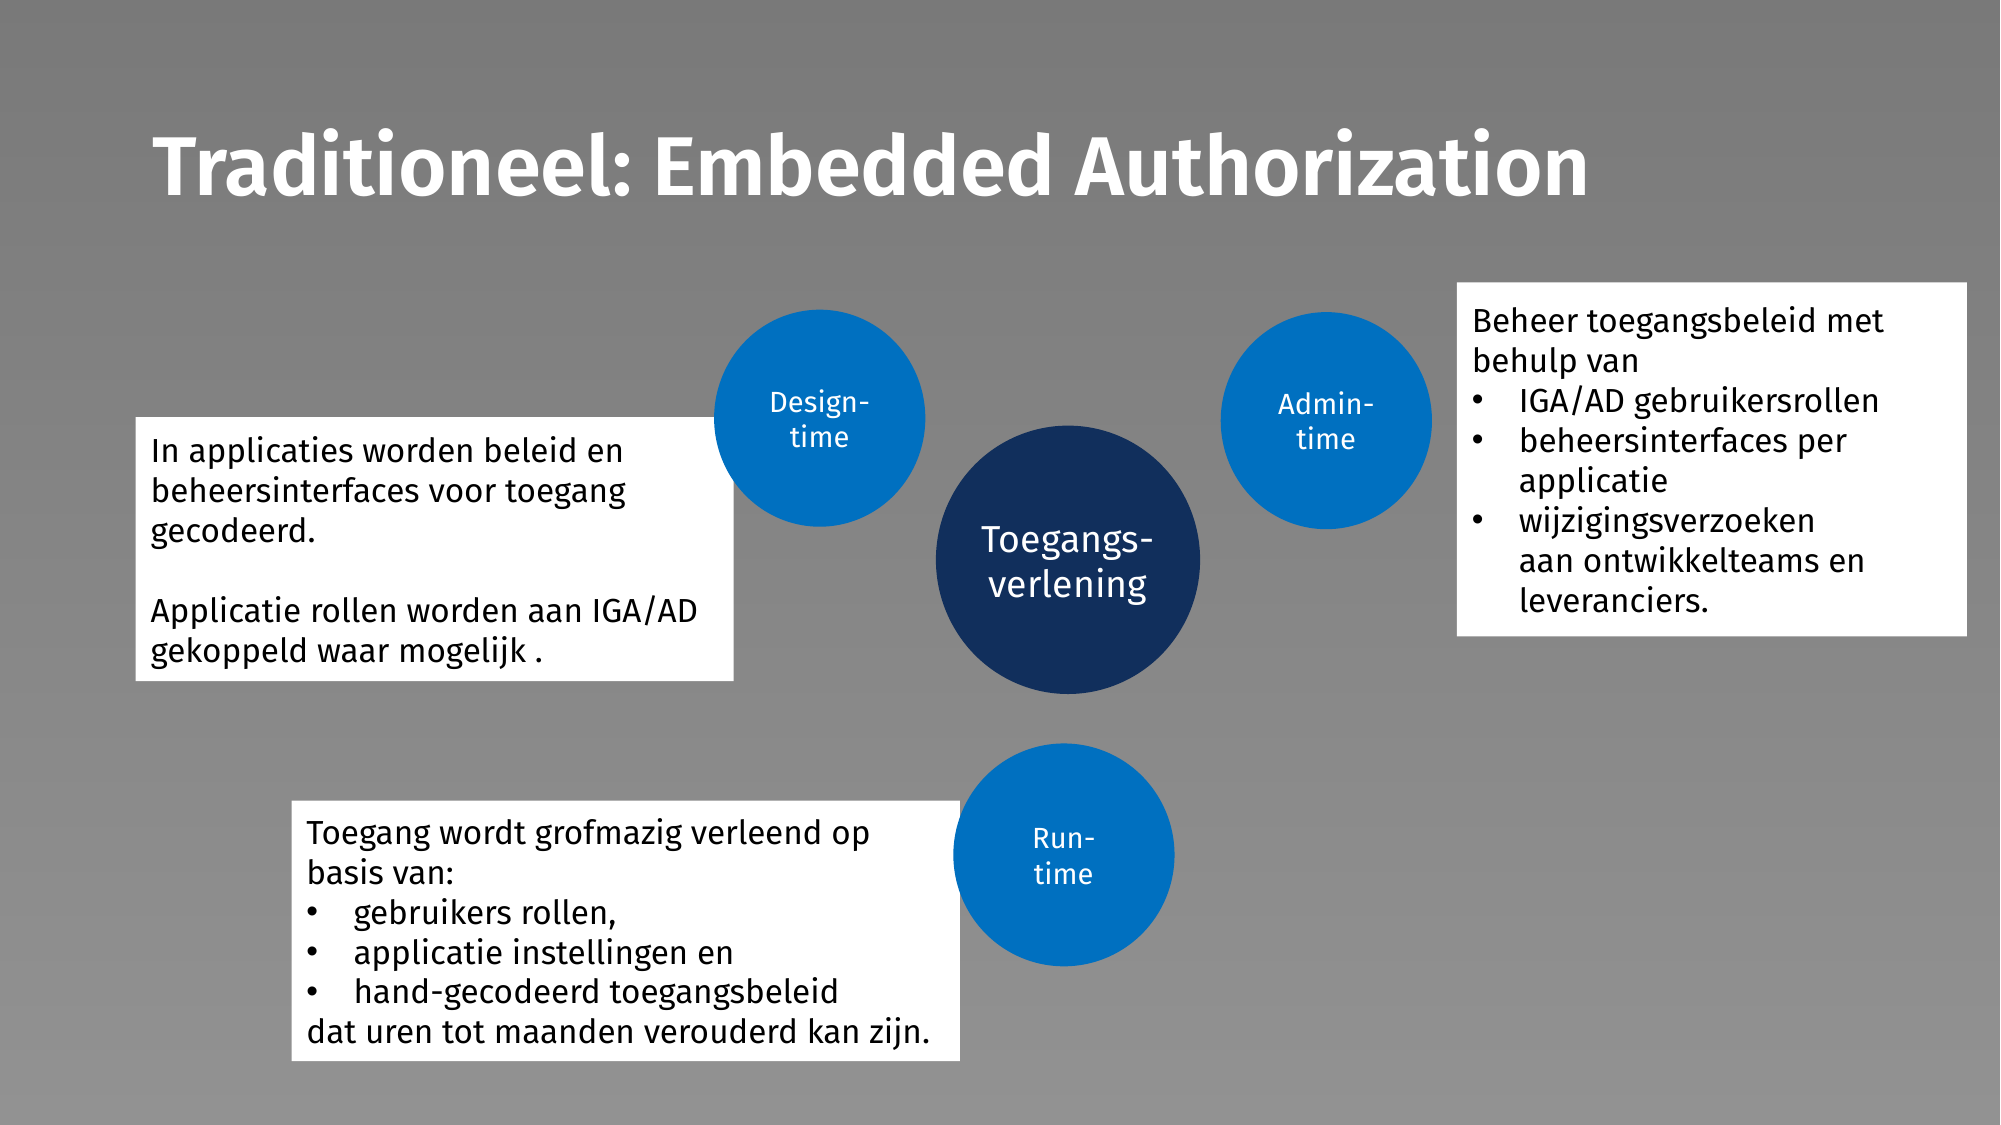

# Traditioneel: Embedded Authorization
Beheer toegangsbeleid met behulp van
IGA/AD gebruikersrollen
beheersinterfaces per applicatie
wijzigingsverzoeken aan ontwikkelteams en leveranciers.
Design-
time
Admin-
time
In applicaties worden beleid en beheersinterfaces voor toegang gecodeerd.
Applicatie rollen worden aan IGA/AD gekoppeld waar mogelijk .
Toegangs-verlening
Run-
time
Toegang wordt grofmazig verleend op basis van:
gebruikers rollen,
applicatie instellingen en
hand-gecodeerd toegangsbeleid
dat uren tot maanden verouderd kan zijn.